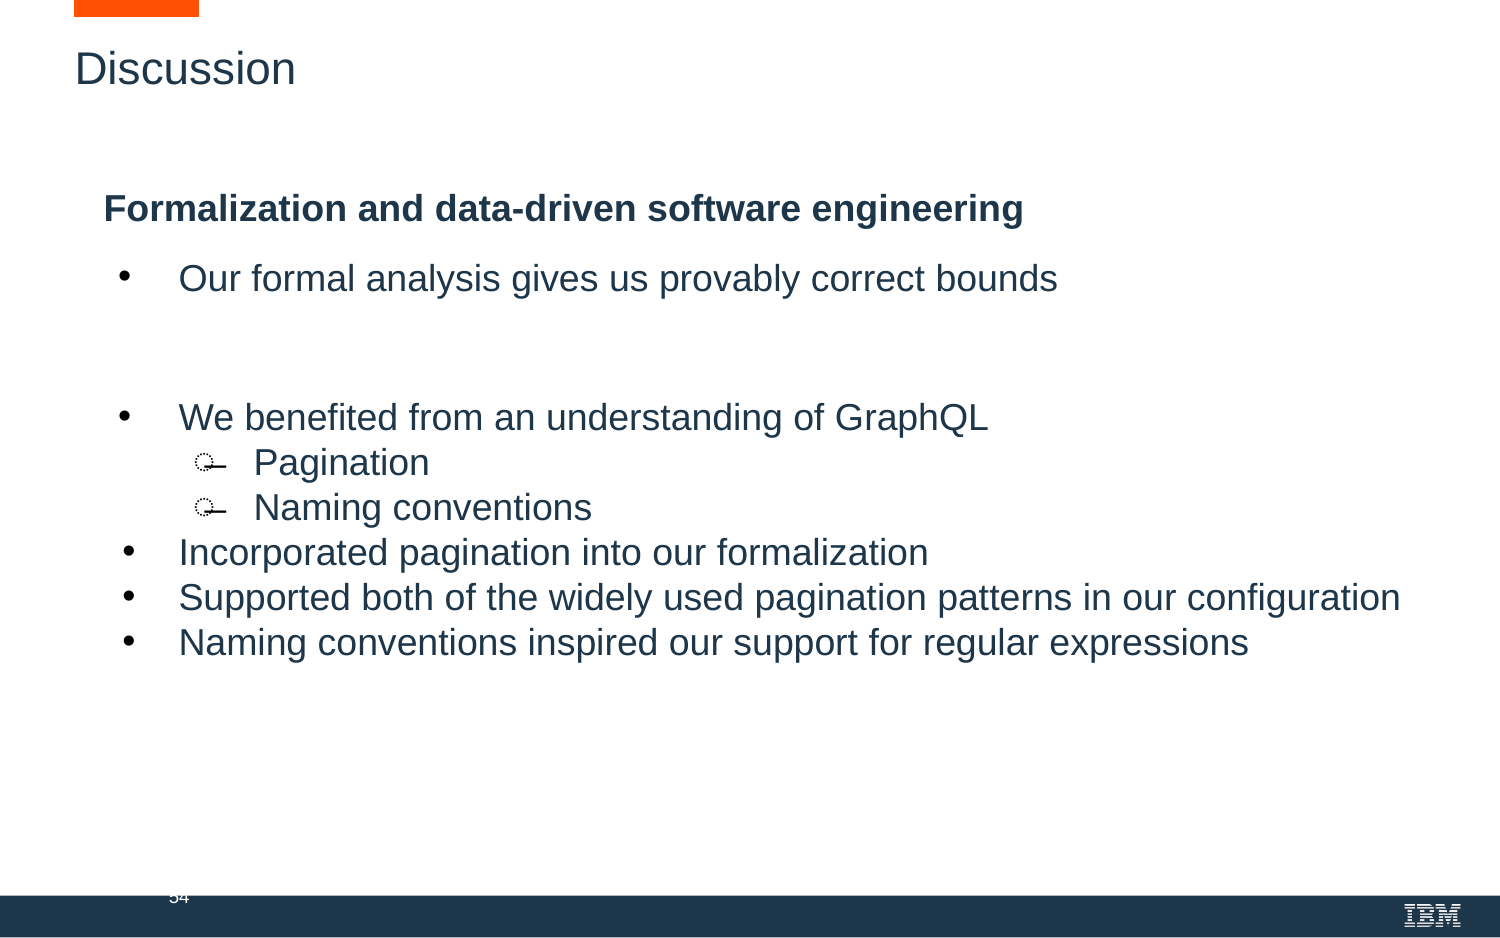

# Discussion
Formalization and data-driven software engineering
Our formal analysis gives us provably correct bounds

We benefited from an understanding of GraphQL
Pagination
Naming conventions
Incorporated pagination into our formalization
Supported both of the widely used pagination patterns in our configuration
Naming conventions inspired our support for regular expressions